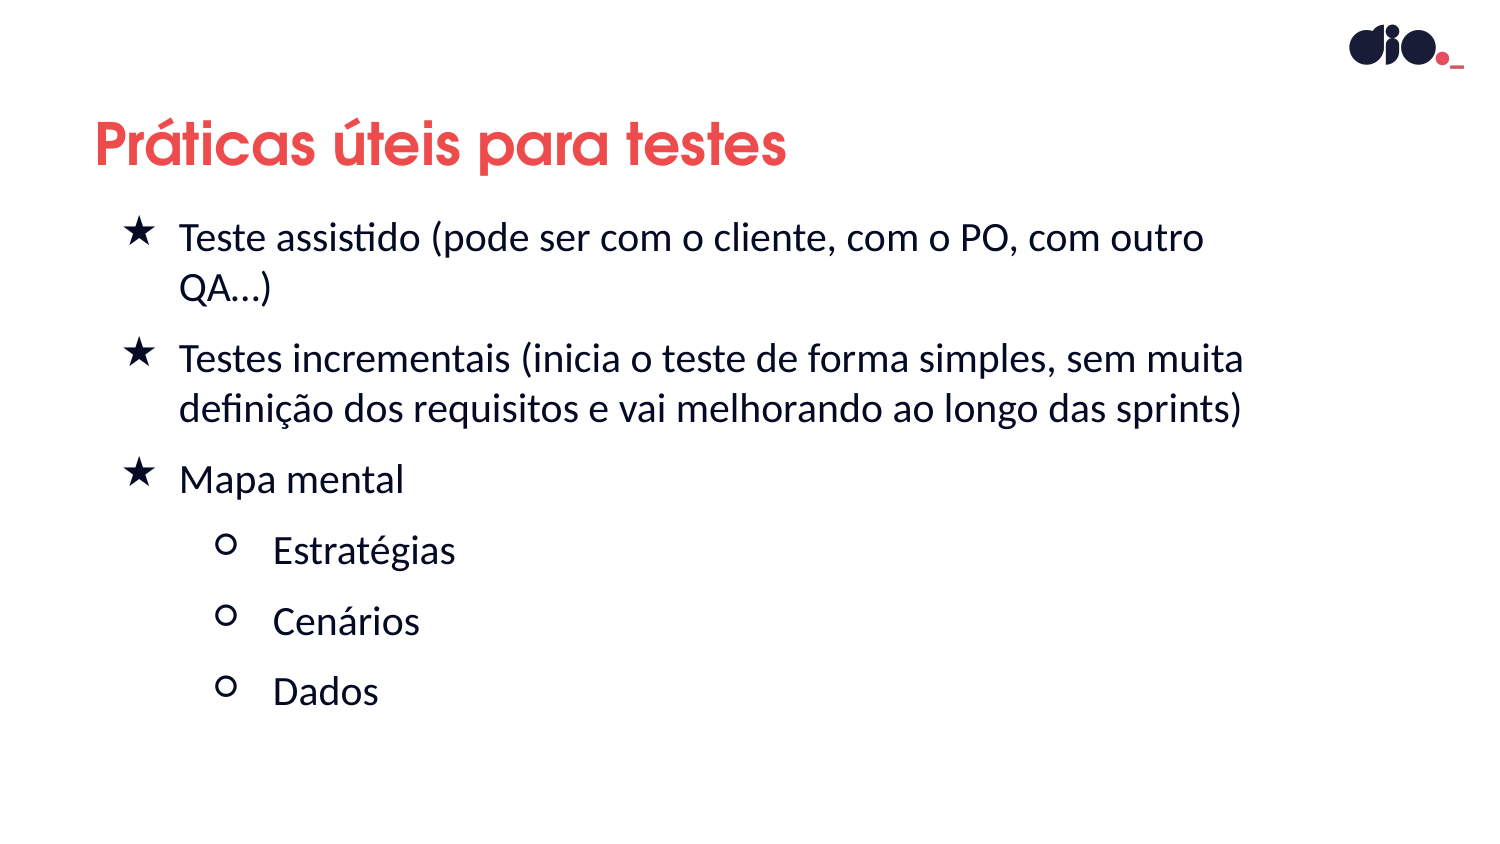

Práticas úteis para testes
Teste assistido (pode ser com o cliente, com o PO, com outro QA…)
Testes incrementais (inicia o teste de forma simples, sem muita definição dos requisitos e vai melhorando ao longo das sprints)
Mapa mental
Estratégias
Cenários
Dados